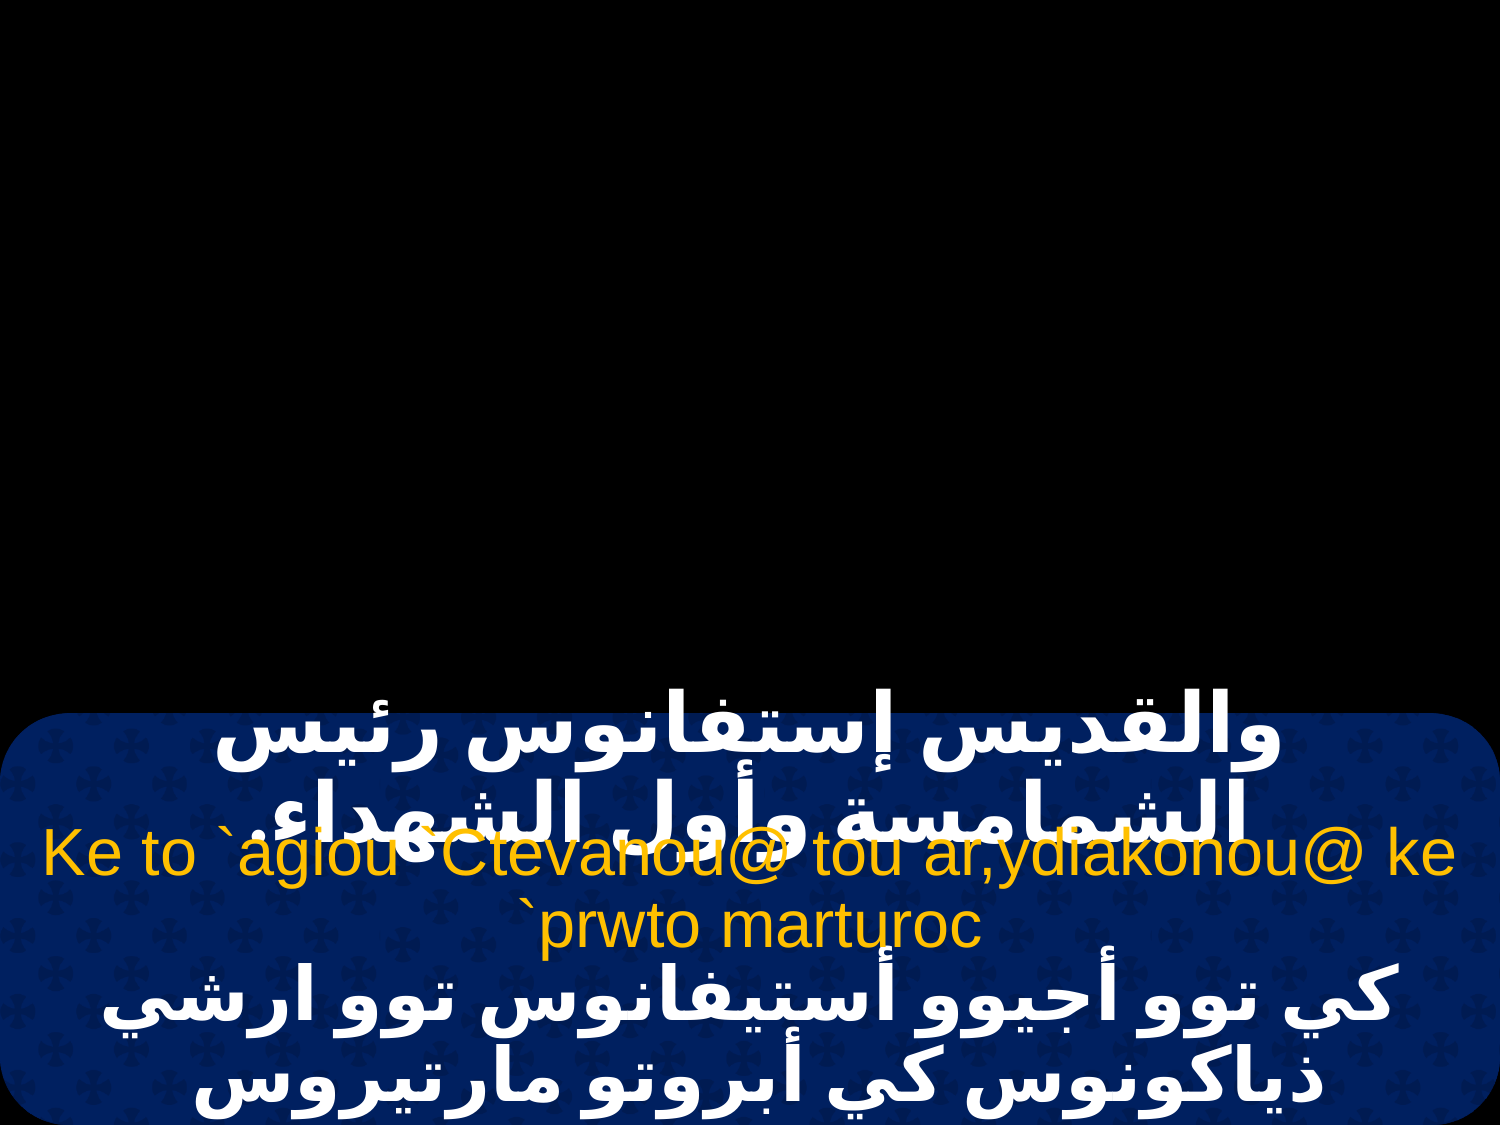

# والقديس إستفانوس رئيس الشمامسة وأول الشهداء.
Ke to `agiou `Ctevanou@ tou ar,ydiakonou@ ke `prwto marturoc
كي توو أجيوو أستيفانوس توو ارشي ذياكونوس كي أبروتو مارتيروس